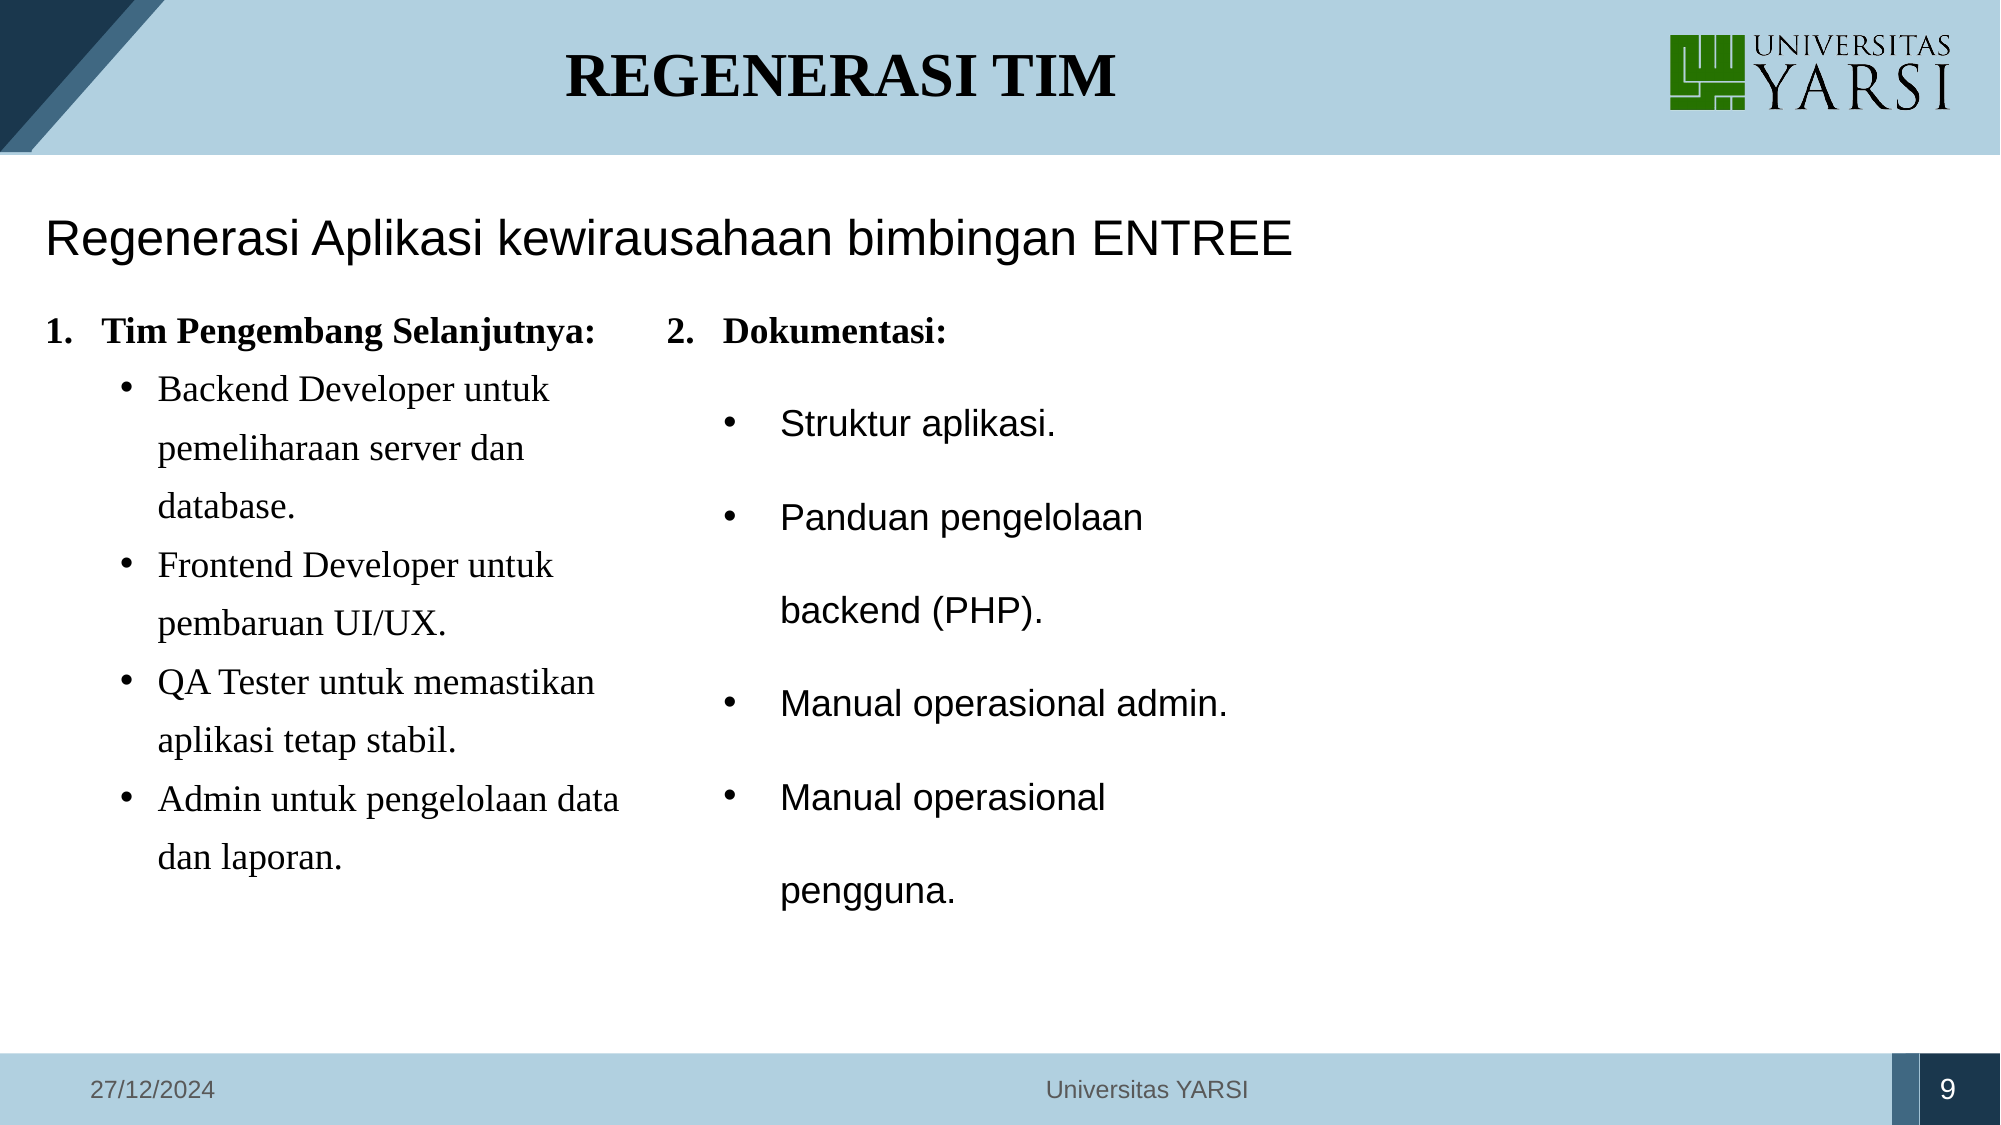

# REGENERASI TIM
Regenerasi Aplikasi kewirausahaan bimbingan ENTREE
Tim Pengembang Selanjutnya:
Backend Developer untuk pemeliharaan server dan database.
Frontend Developer untuk pembaruan UI/UX.
QA Tester untuk memastikan aplikasi tetap stabil.
Admin untuk pengelolaan data dan laporan.
Dokumentasi:
Struktur aplikasi.
Panduan pengelolaan backend (PHP).
Manual operasional admin.
Manual operasional pengguna.

9
27/12/2024
Universitas YARSI